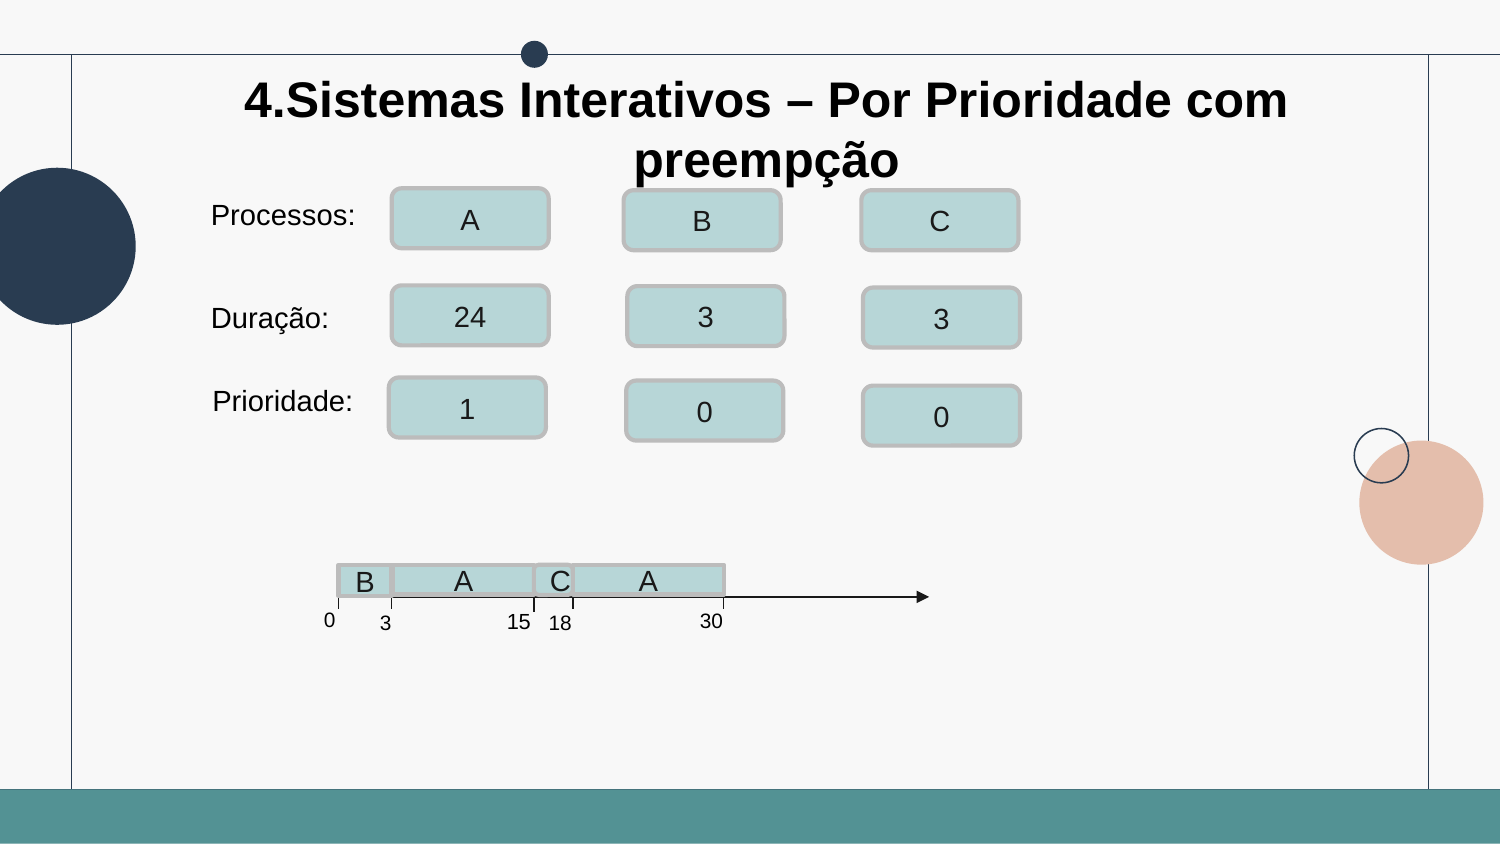

4.Sistemas Interativos – Por Prioridade com preempção​

A
Processos:
B
C
24
3
3
Duração:
Prioridade:
1
0
0

B
A
C
A
0
30
15
3
18